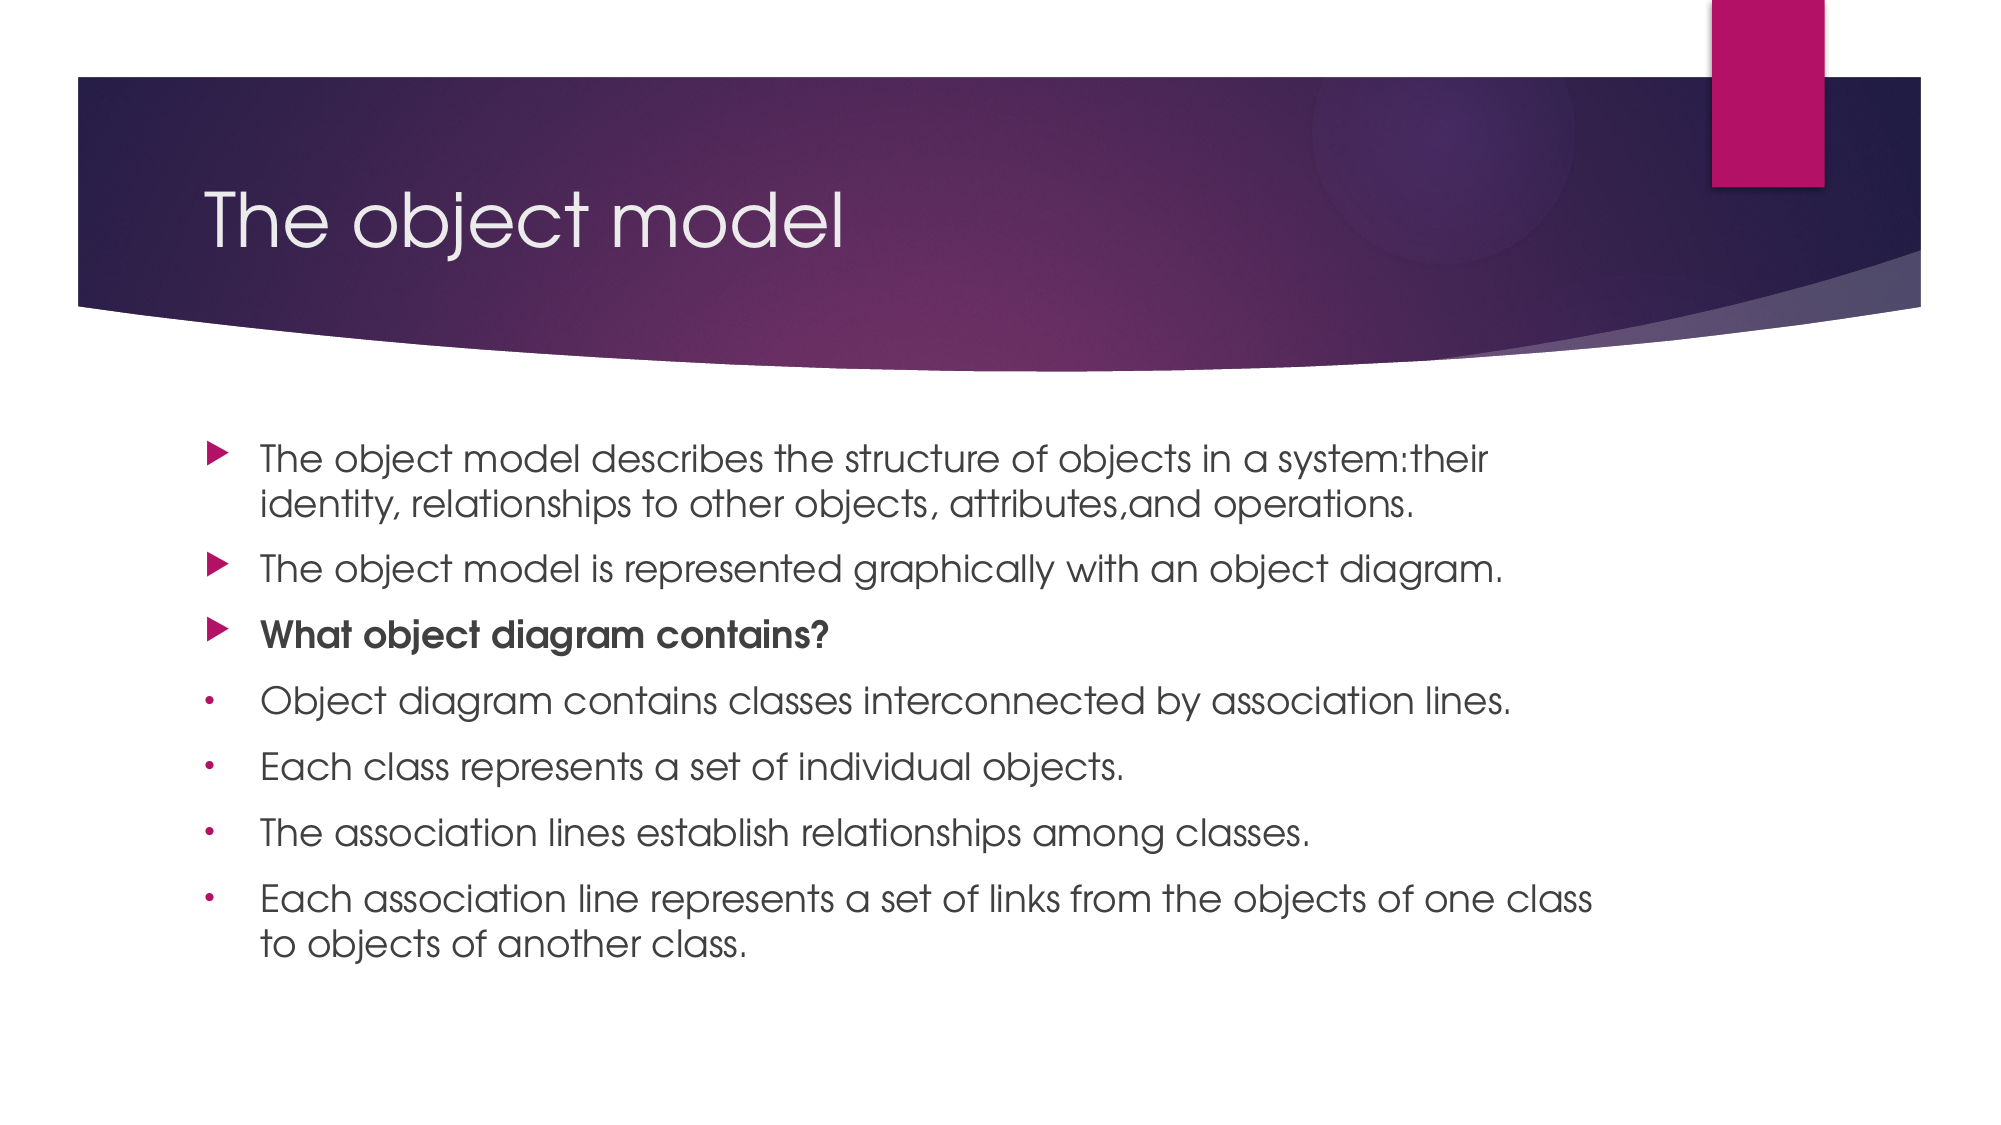

# The object model
The object model describes the structure of objects in a system:their identity, relationships to other objects, attributes,and operations.
The object model is represented graphically with an object diagram.
What object diagram contains?
Object diagram contains classes interconnected by association lines.
Each class represents a set of individual objects.
The association lines establish relationships among classes.
Each association line represents a set of links from the objects of one class to objects of another class.